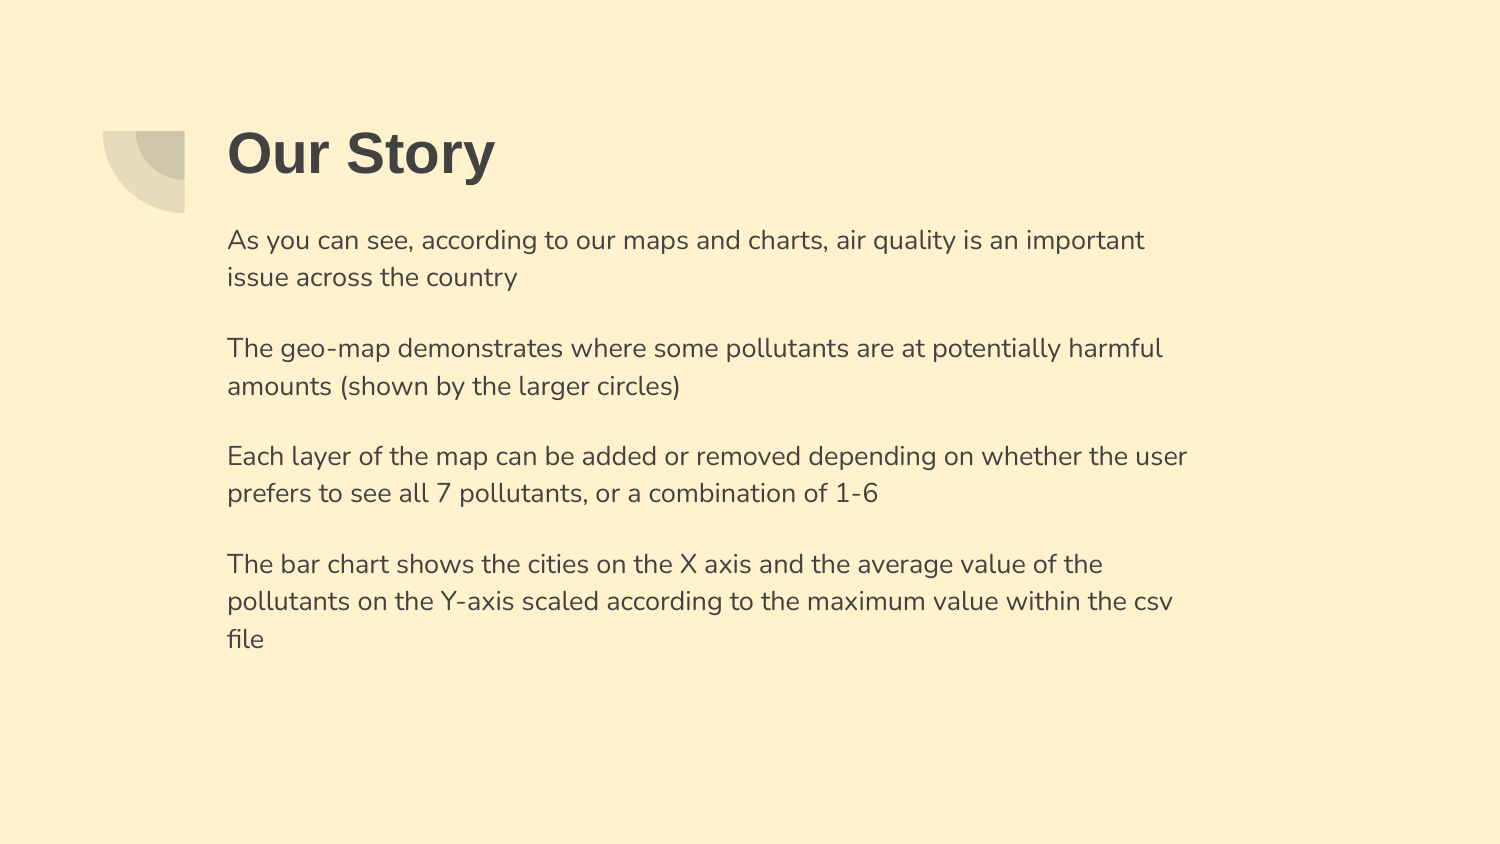

# Our Story
As you can see, according to our maps and charts, air quality is an important issue across the country
The geo-map demonstrates where some pollutants are at potentially harmful amounts (shown by the larger circles)
Each layer of the map can be added or removed depending on whether the user prefers to see all 7 pollutants, or a combination of 1-6
The bar chart shows the cities on the X axis and the average value of the pollutants on the Y-axis scaled according to the maximum value within the csv file